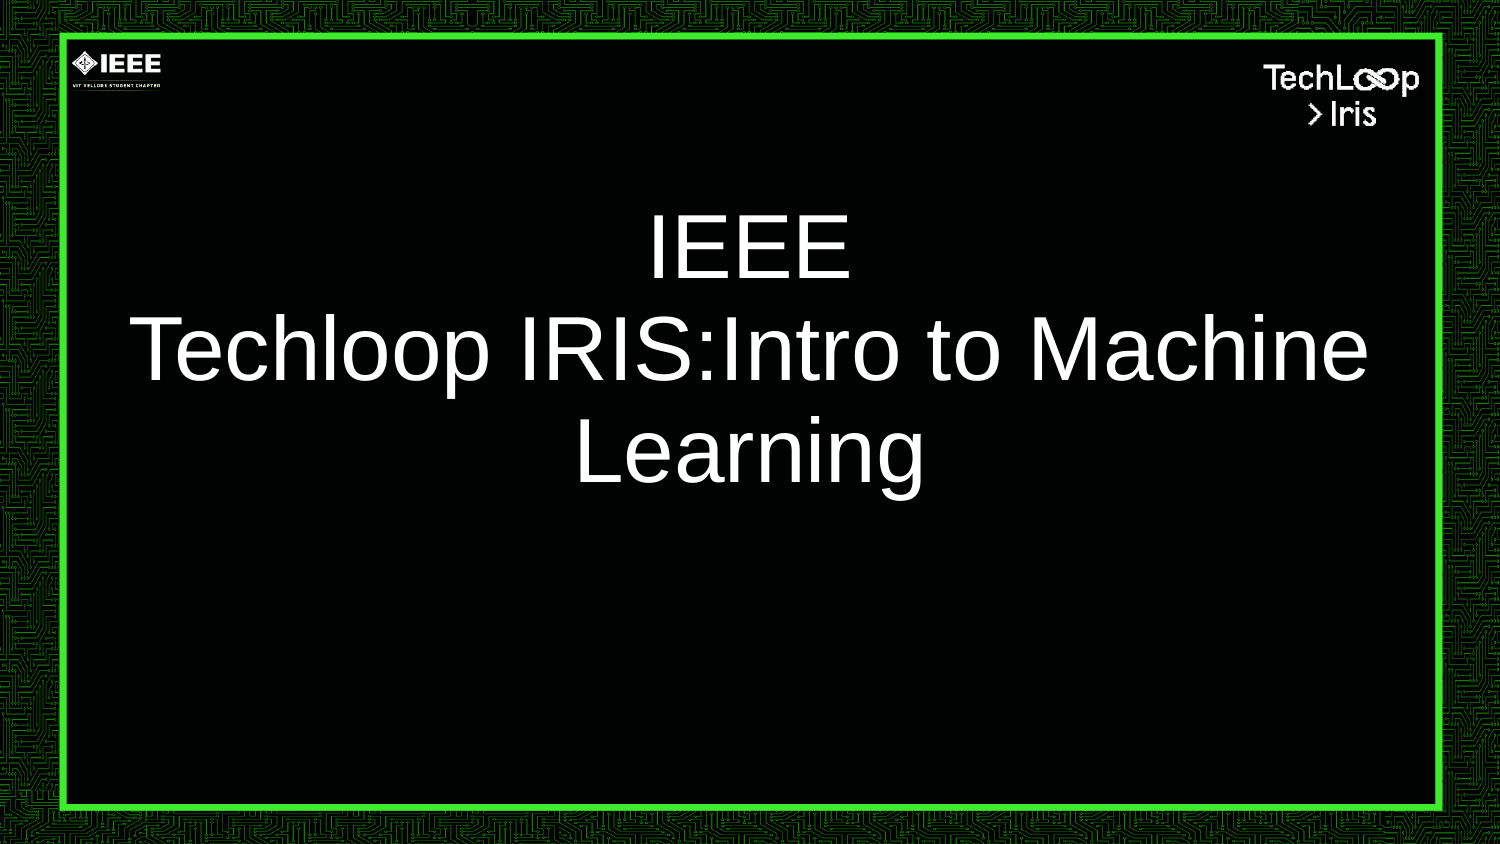

# IEEE Techloop IRIS:Intro to Machine Learning